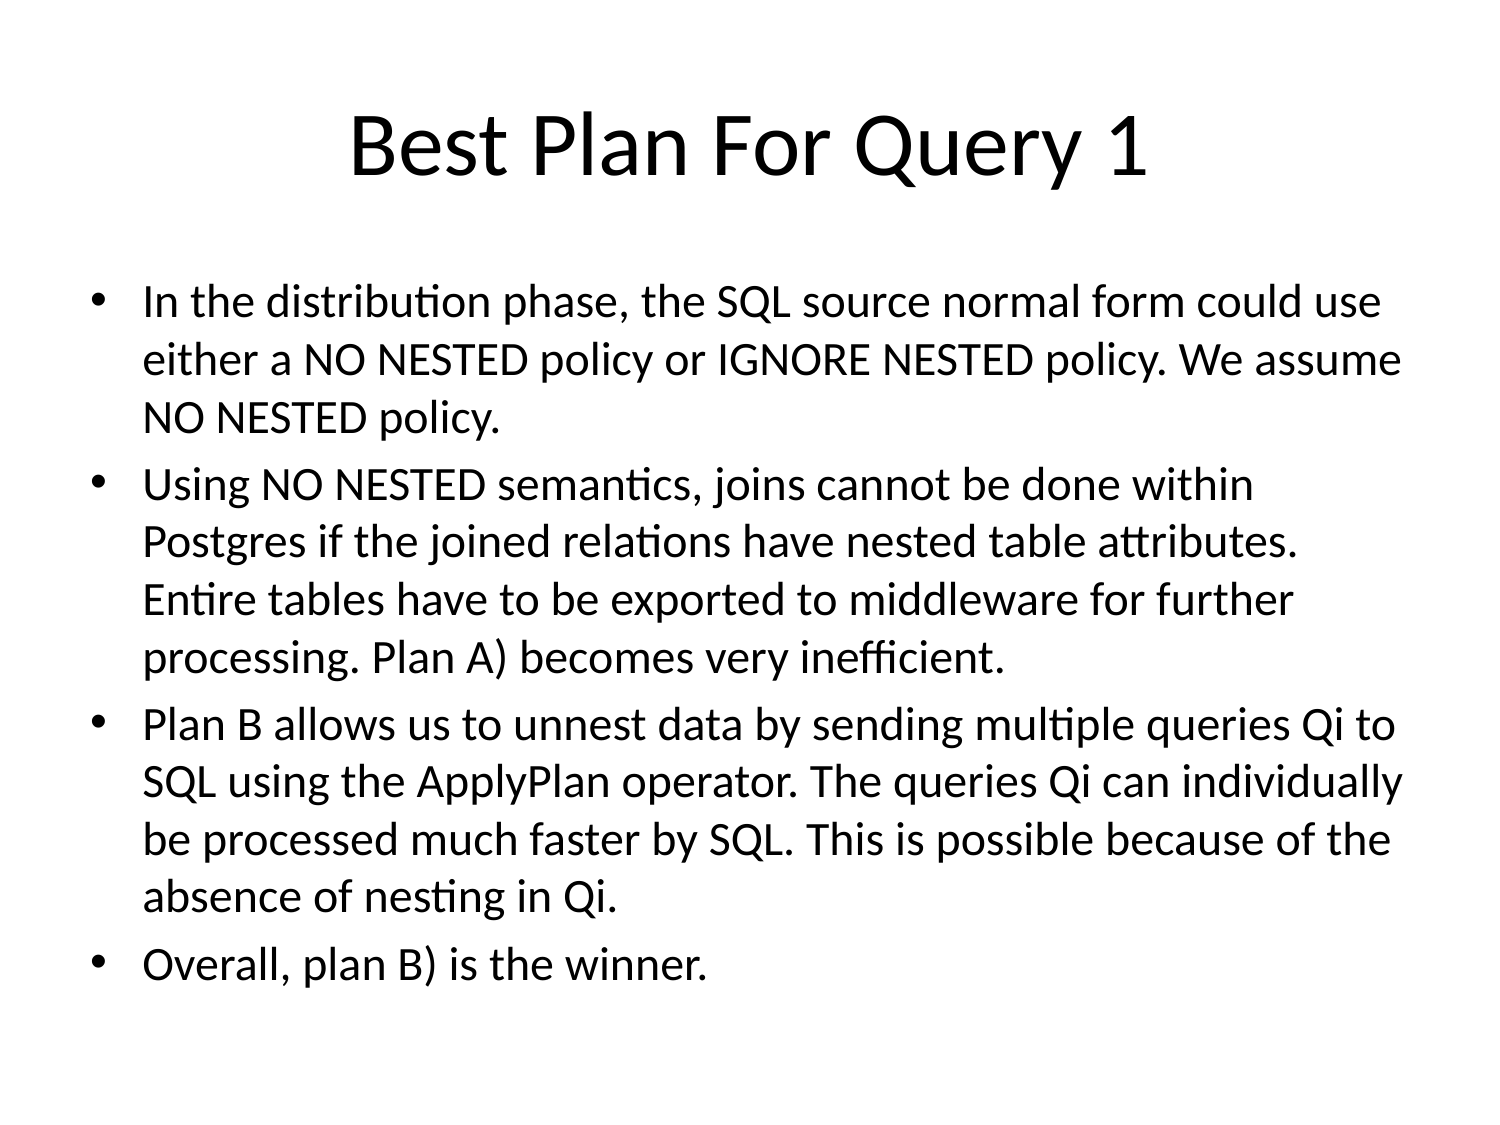

# Best Plan For Query 1
In the distribution phase, the SQL source normal form could use either a NO NESTED policy or IGNORE NESTED policy. We assume NO NESTED policy.
Using NO NESTED semantics, joins cannot be done within Postgres if the joined relations have nested table attributes. Entire tables have to be exported to middleware for further processing. Plan A) becomes very inefficient.
Plan B allows us to unnest data by sending multiple queries Qi to SQL using the ApplyPlan operator. The queries Qi can individually be processed much faster by SQL. This is possible because of the absence of nesting in Qi.
Overall, plan B) is the winner.